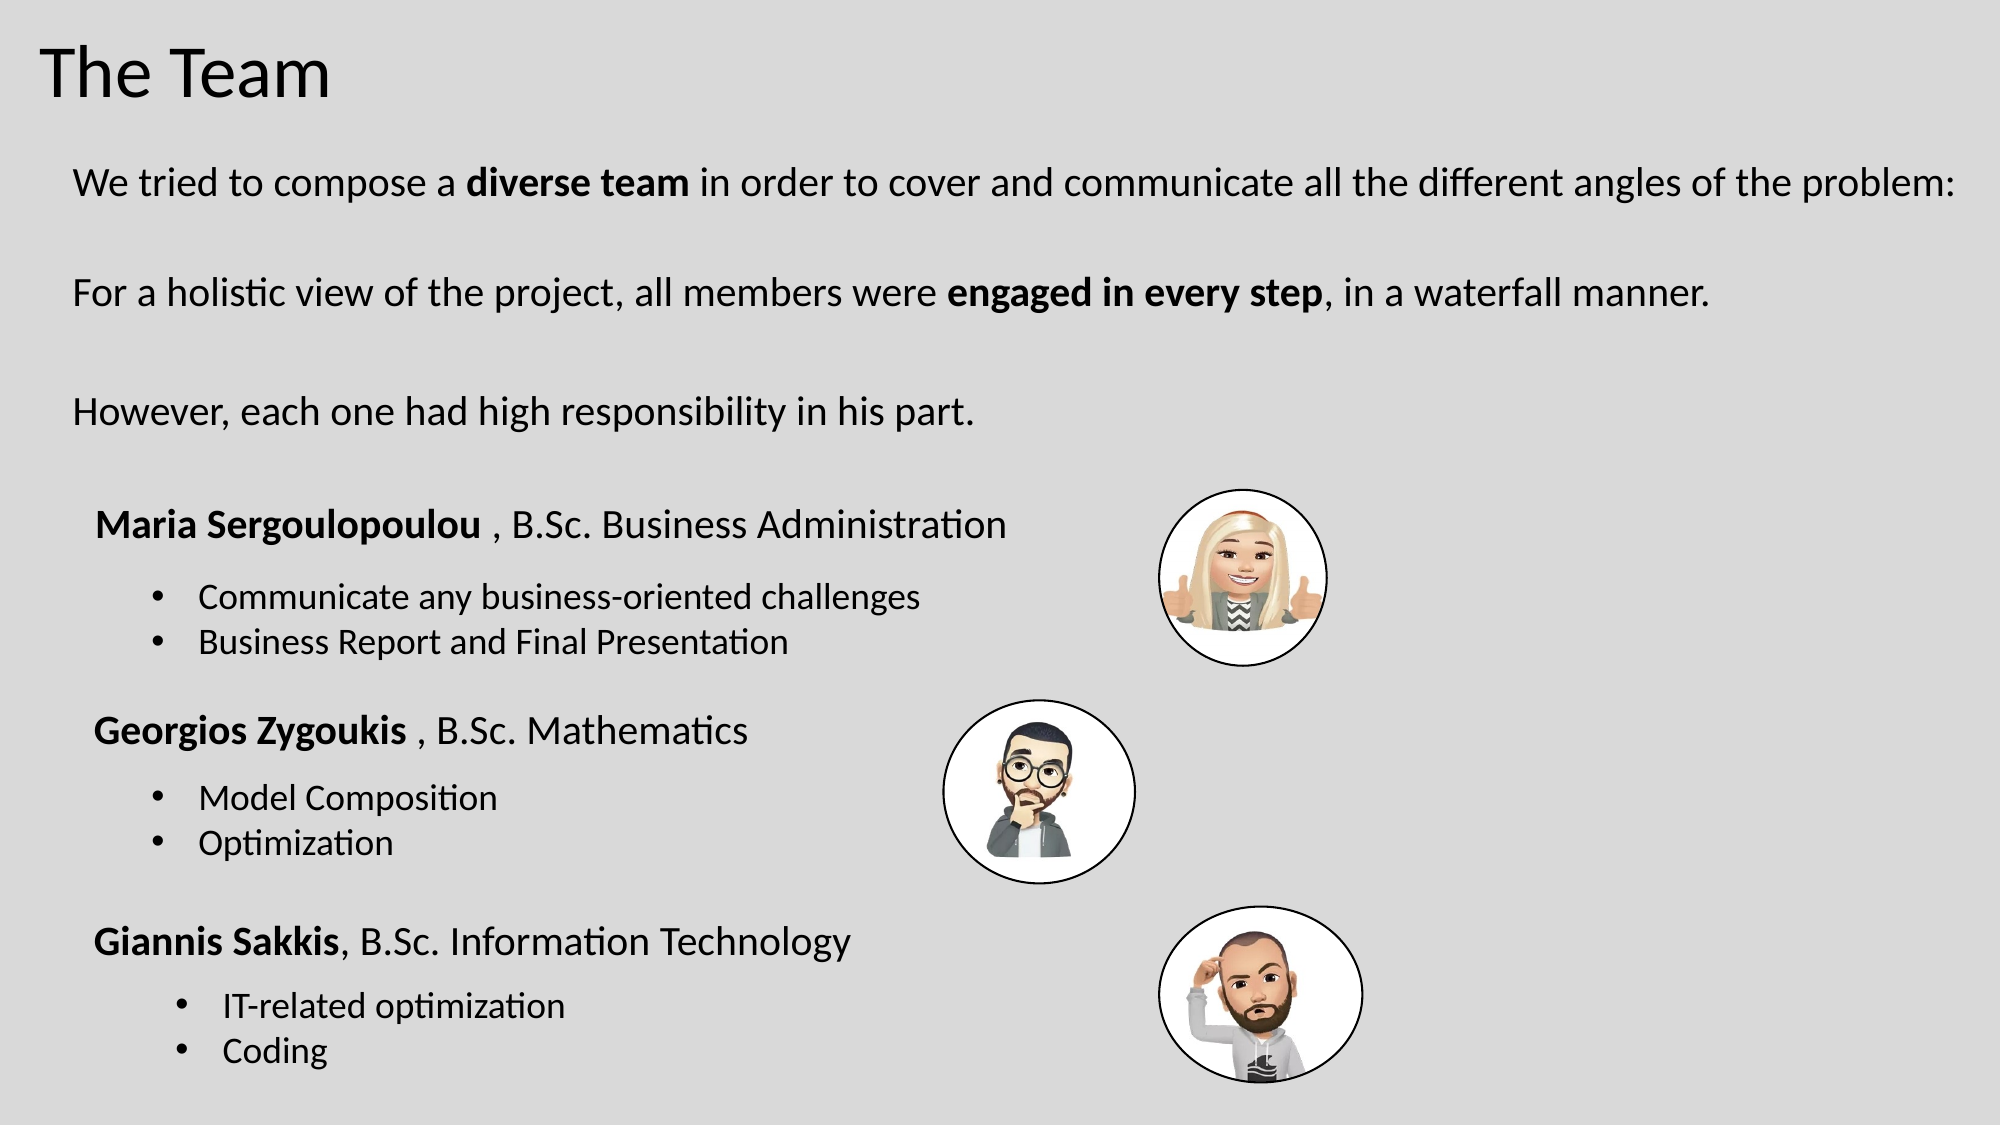

# The Team
We tried to compose a diverse team in order to cover and communicate all the different angles of the problem:
For a holistic view of the project, all members were engaged in every step, in a waterfall manner.
However, each one had high responsibility in his part.
Maria Sergoulopoulou , B.Sc. Business Administration

Communicate any business-oriented challenges
Business Report and Final Presentation

Georgios Zygoukis , B.Sc. Mathematics

Model Composition
Optimization

Giannis Sakkis, B.Sc. Information Technology
IT-related optimization
Coding